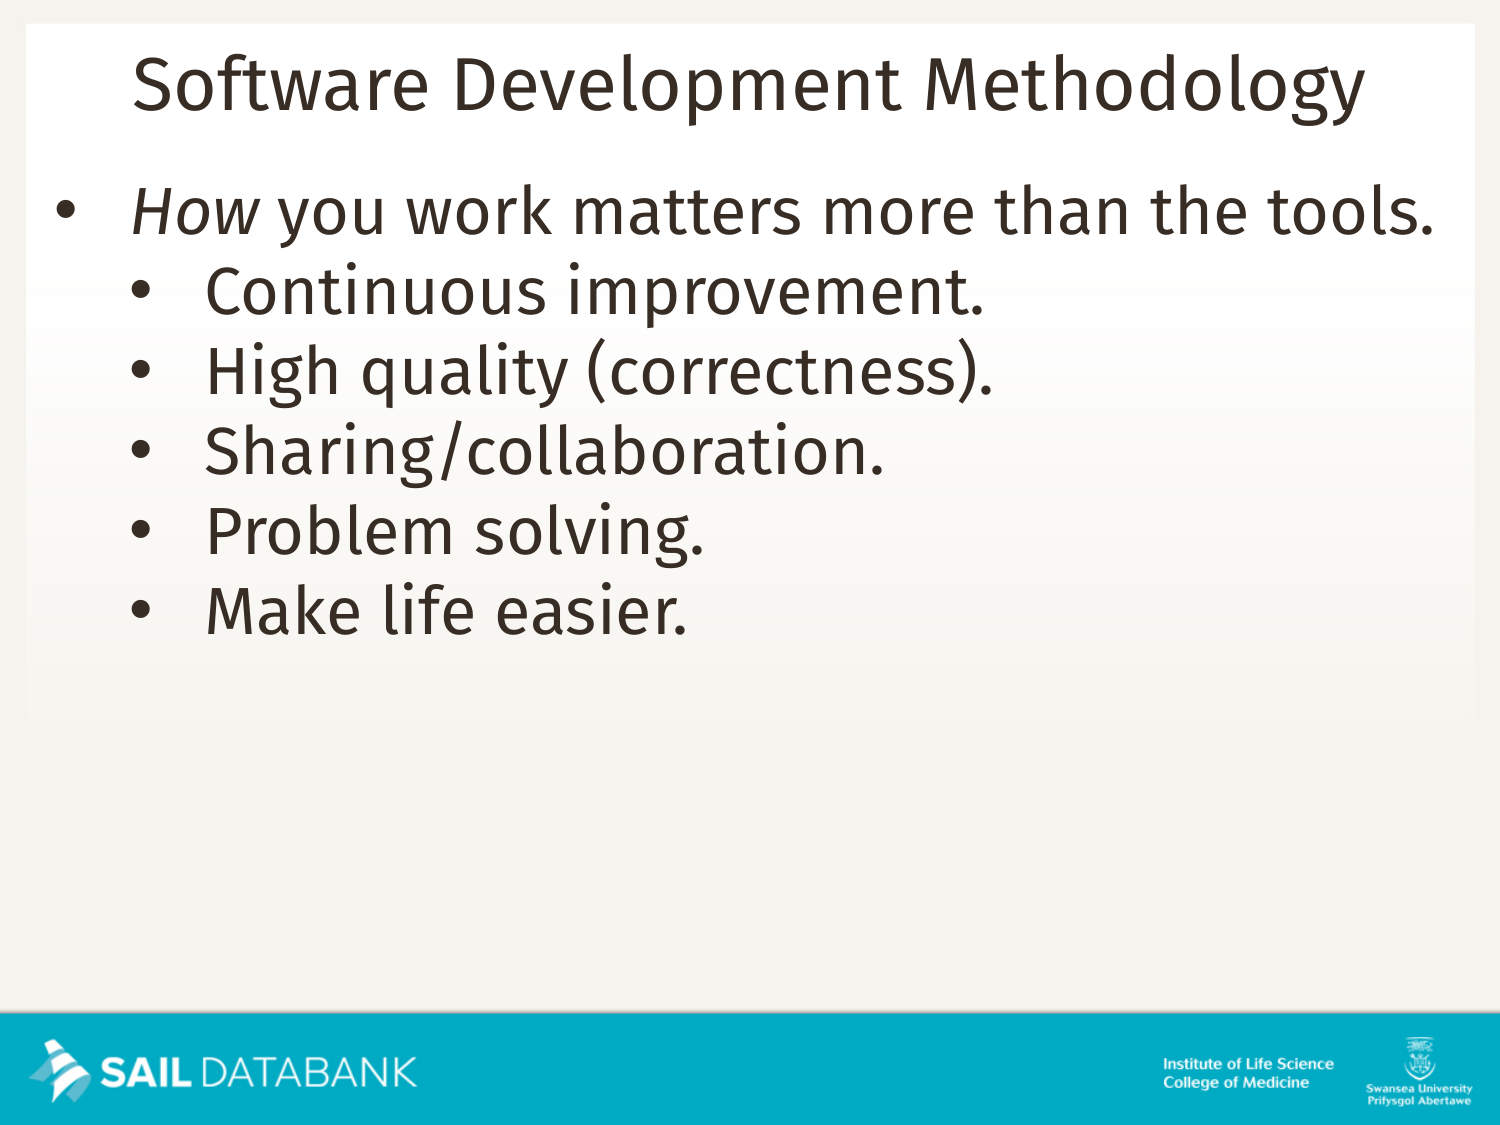

Software Development Methodology
How you work matters more than the tools.
Continuous improvement.
High quality (correctness).
Sharing/collaboration.
Problem solving.
Make life easier.